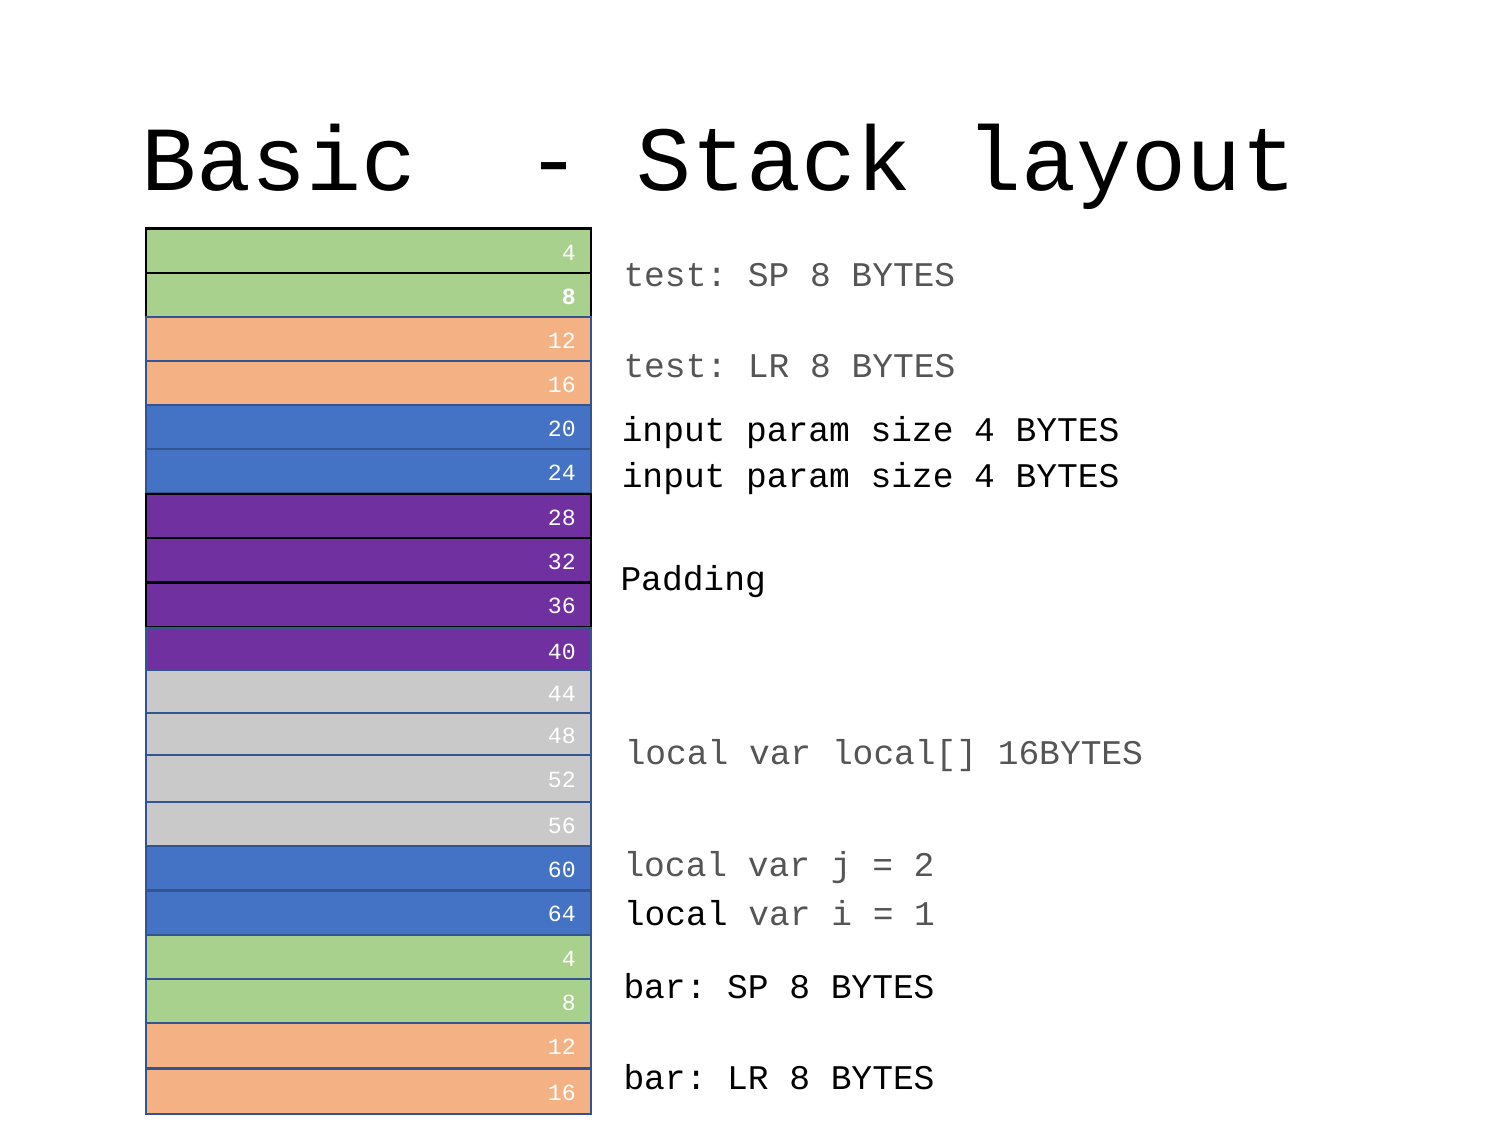

# Basic  - Stack layout
4
test: SP 8 BYTES
8
12
test: LR 8 BYTES
16
input param size 4 BYTES
20
input param size 4 BYTES
24
28
32
Padding
36
40
44
48
local var local[] 16BYTES
52
56
local var j = 2
60
local var i = 1
64
4
bar: SP 8 BYTES
8
12
bar: LR 8 BYTES
16